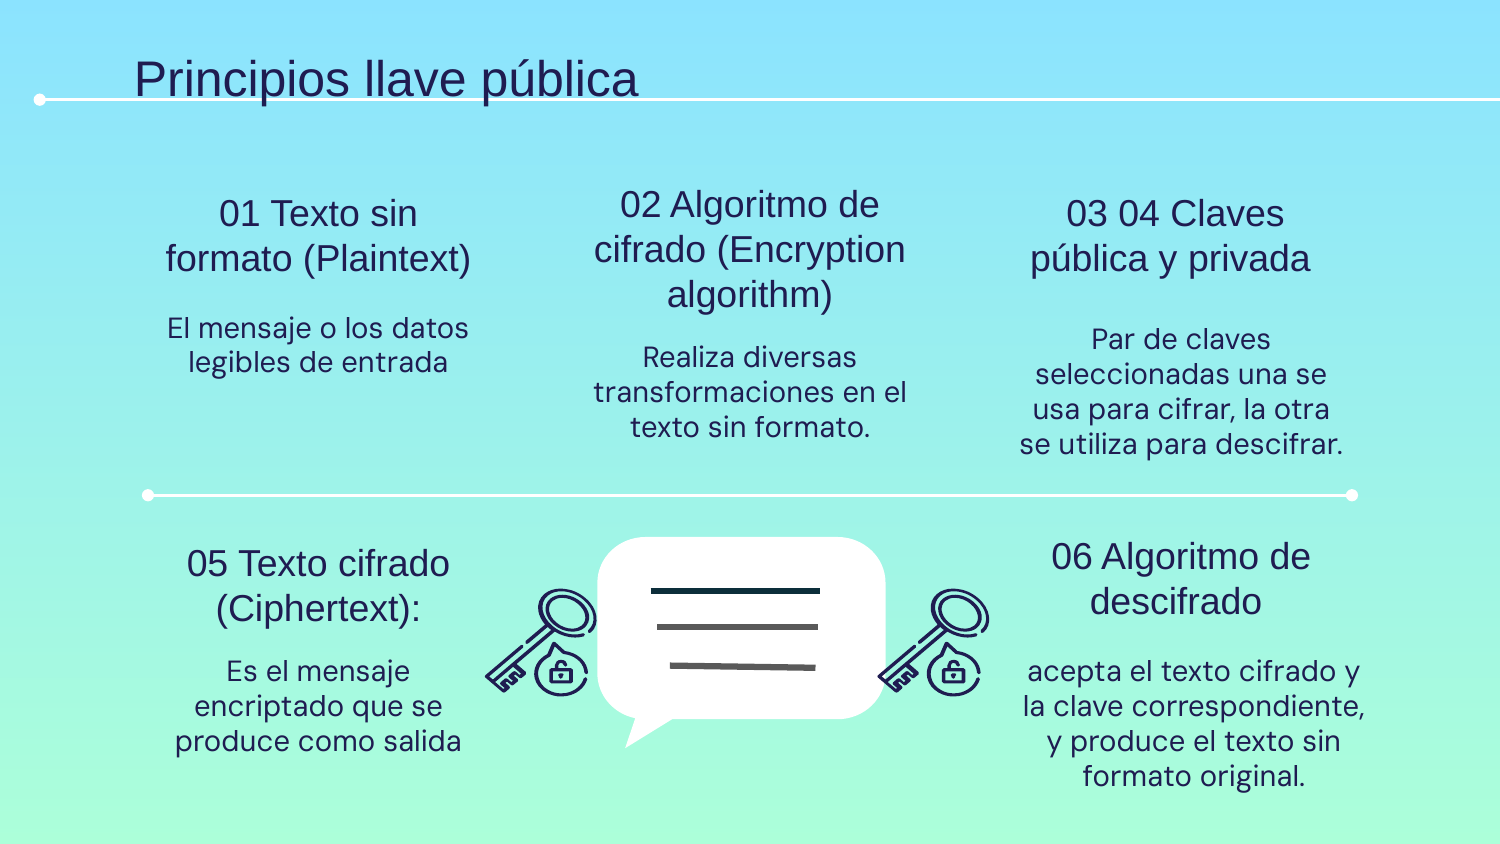

# Principios llave pública
01 Texto sin formato (Plaintext)
 03 04 Claves pública y privada
02 Algoritmo de cifrado (Encryption algorithm)
El mensaje o los datos legibles de entrada
Par de claves seleccionadas una se usa para cifrar, la otra se utiliza para descifrar.
Realiza diversas transformaciones en el texto sin formato.

06 Algoritmo de descifrado
05 Texto cifrado (Ciphertext):

acepta el texto cifrado y la clave correspondiente, y produce el texto sin formato original.

Es el mensaje encriptado que se produce como salida